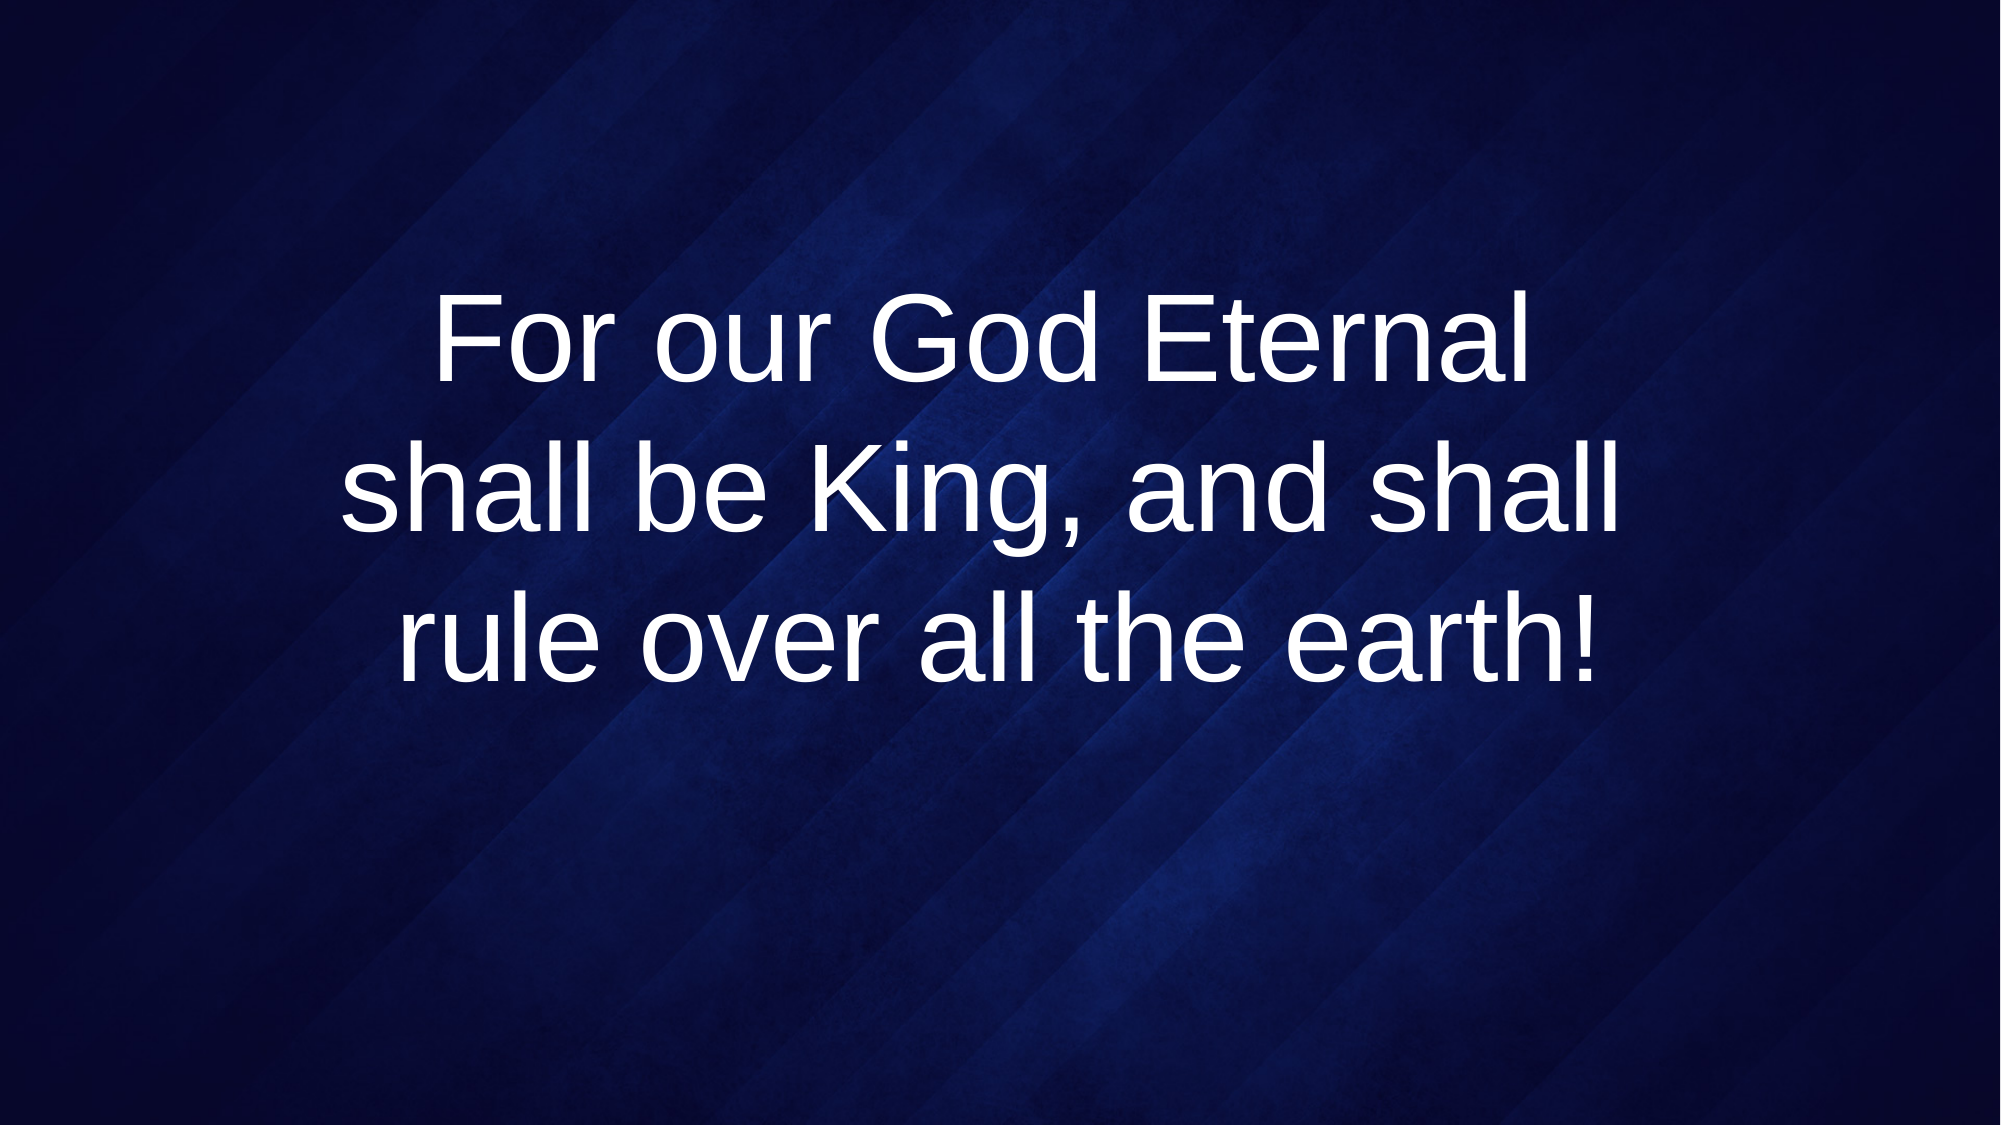

# For our God Eternal shall be King, and shall rule over all the earth!